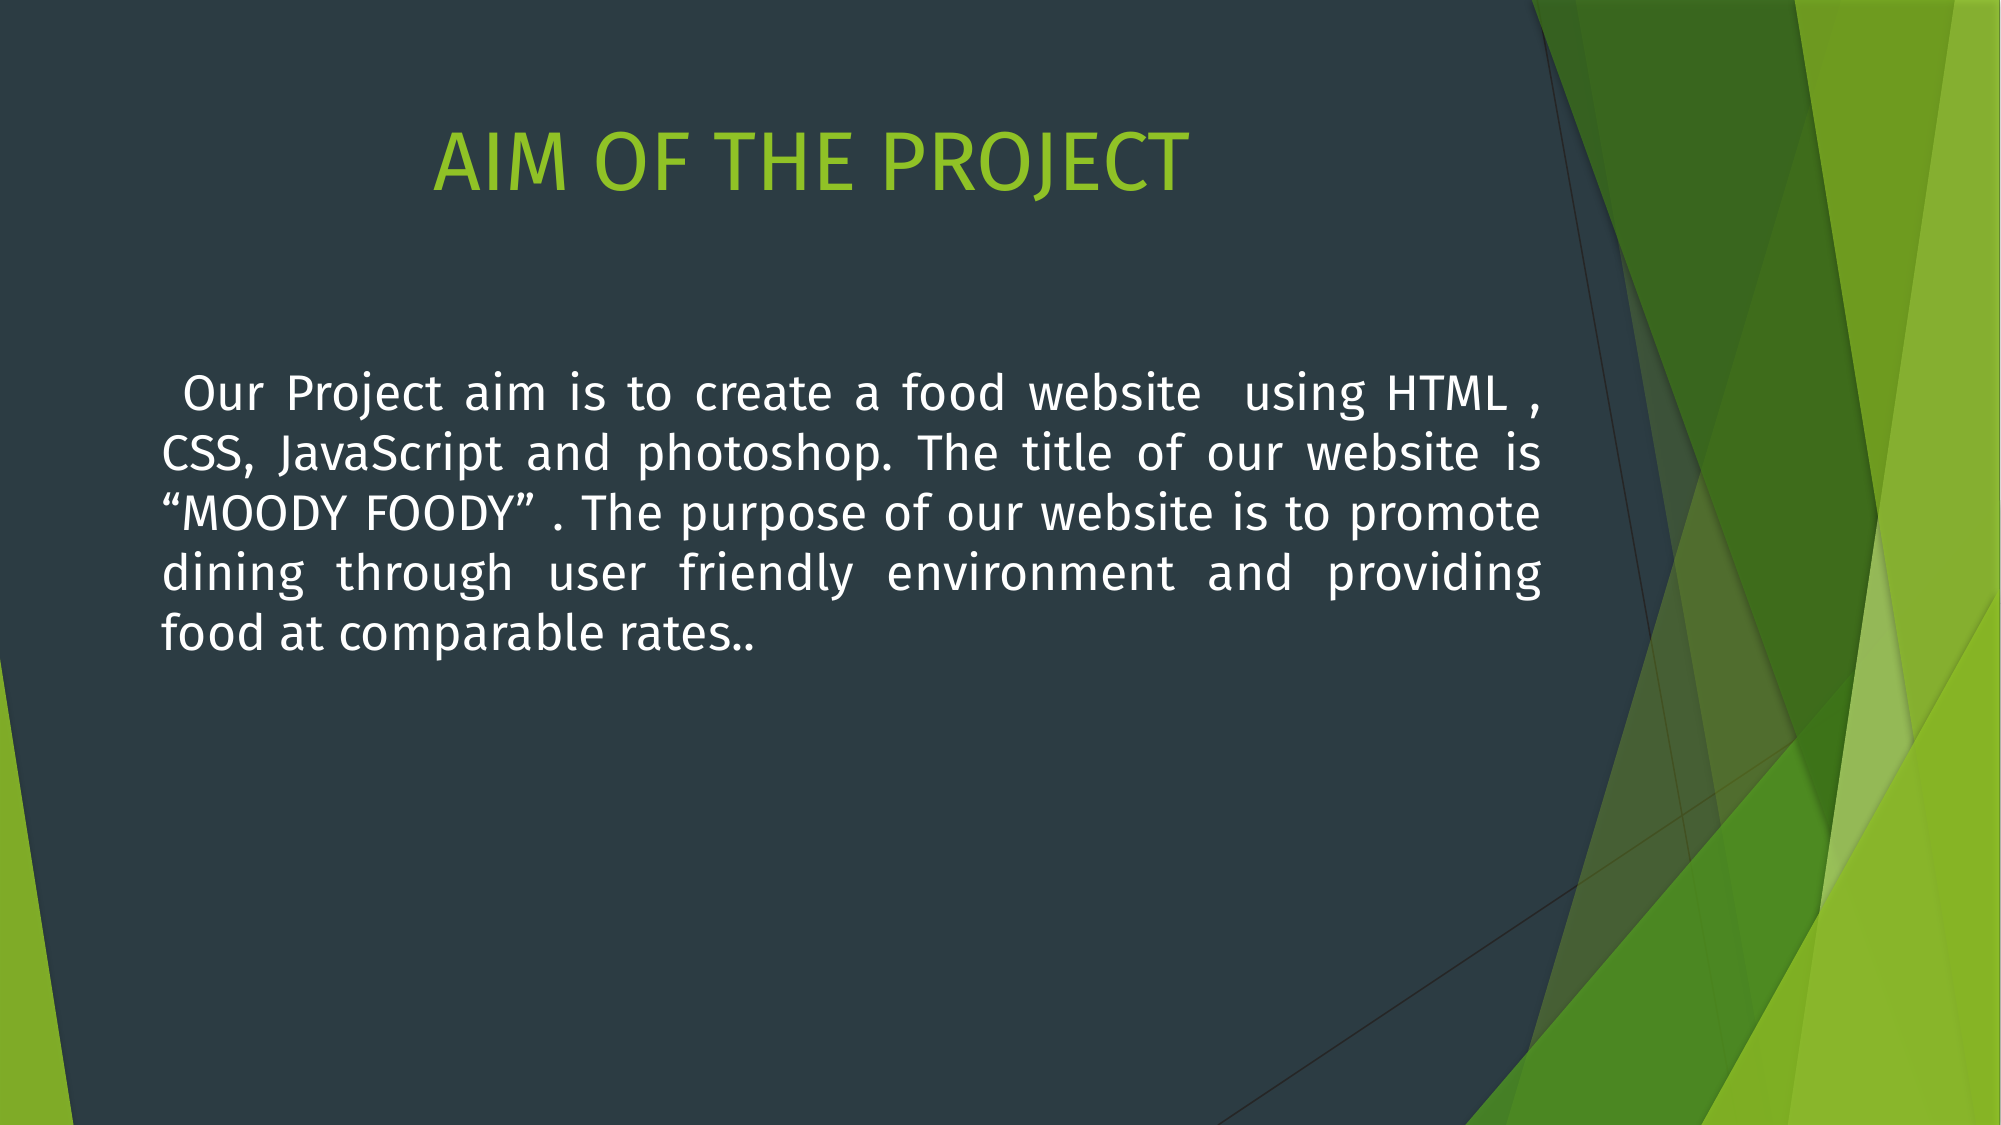

# AIM OF THE PROJECT
 Our Project aim is to create a food website  using HTML , CSS, JavaScript and photoshop. The title of our website is “MOODY FOODY” . The purpose of our website is to promote dining through user friendly environment and providing food at comparable rates..